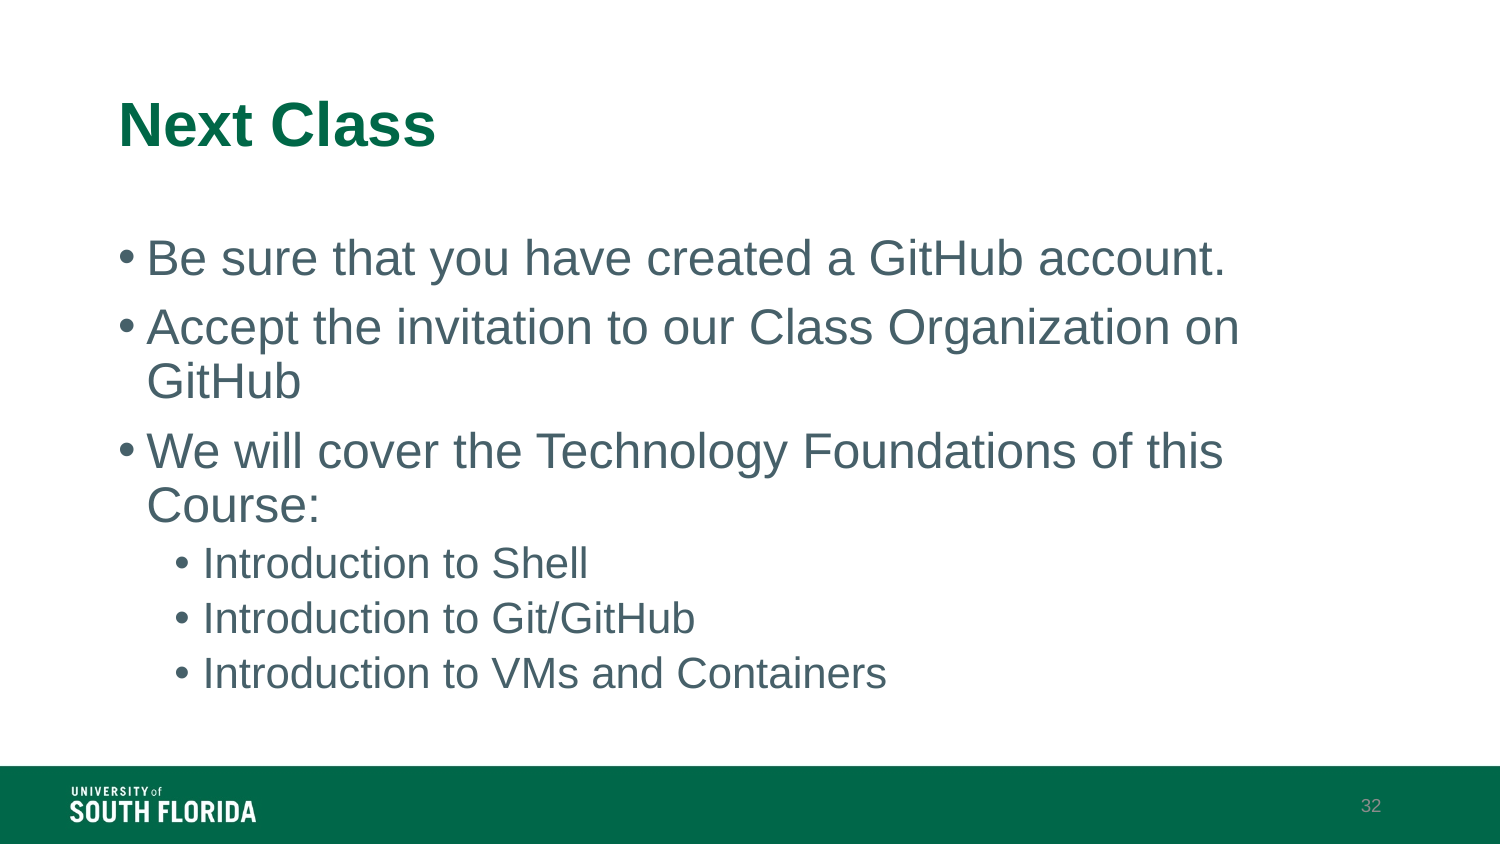

# Next Class
Be sure that you have created a GitHub account.
Accept the invitation to our Class Organization on GitHub
We will cover the Technology Foundations of this Course:
Introduction to Shell
Introduction to Git/GitHub
Introduction to VMs and Containers
32